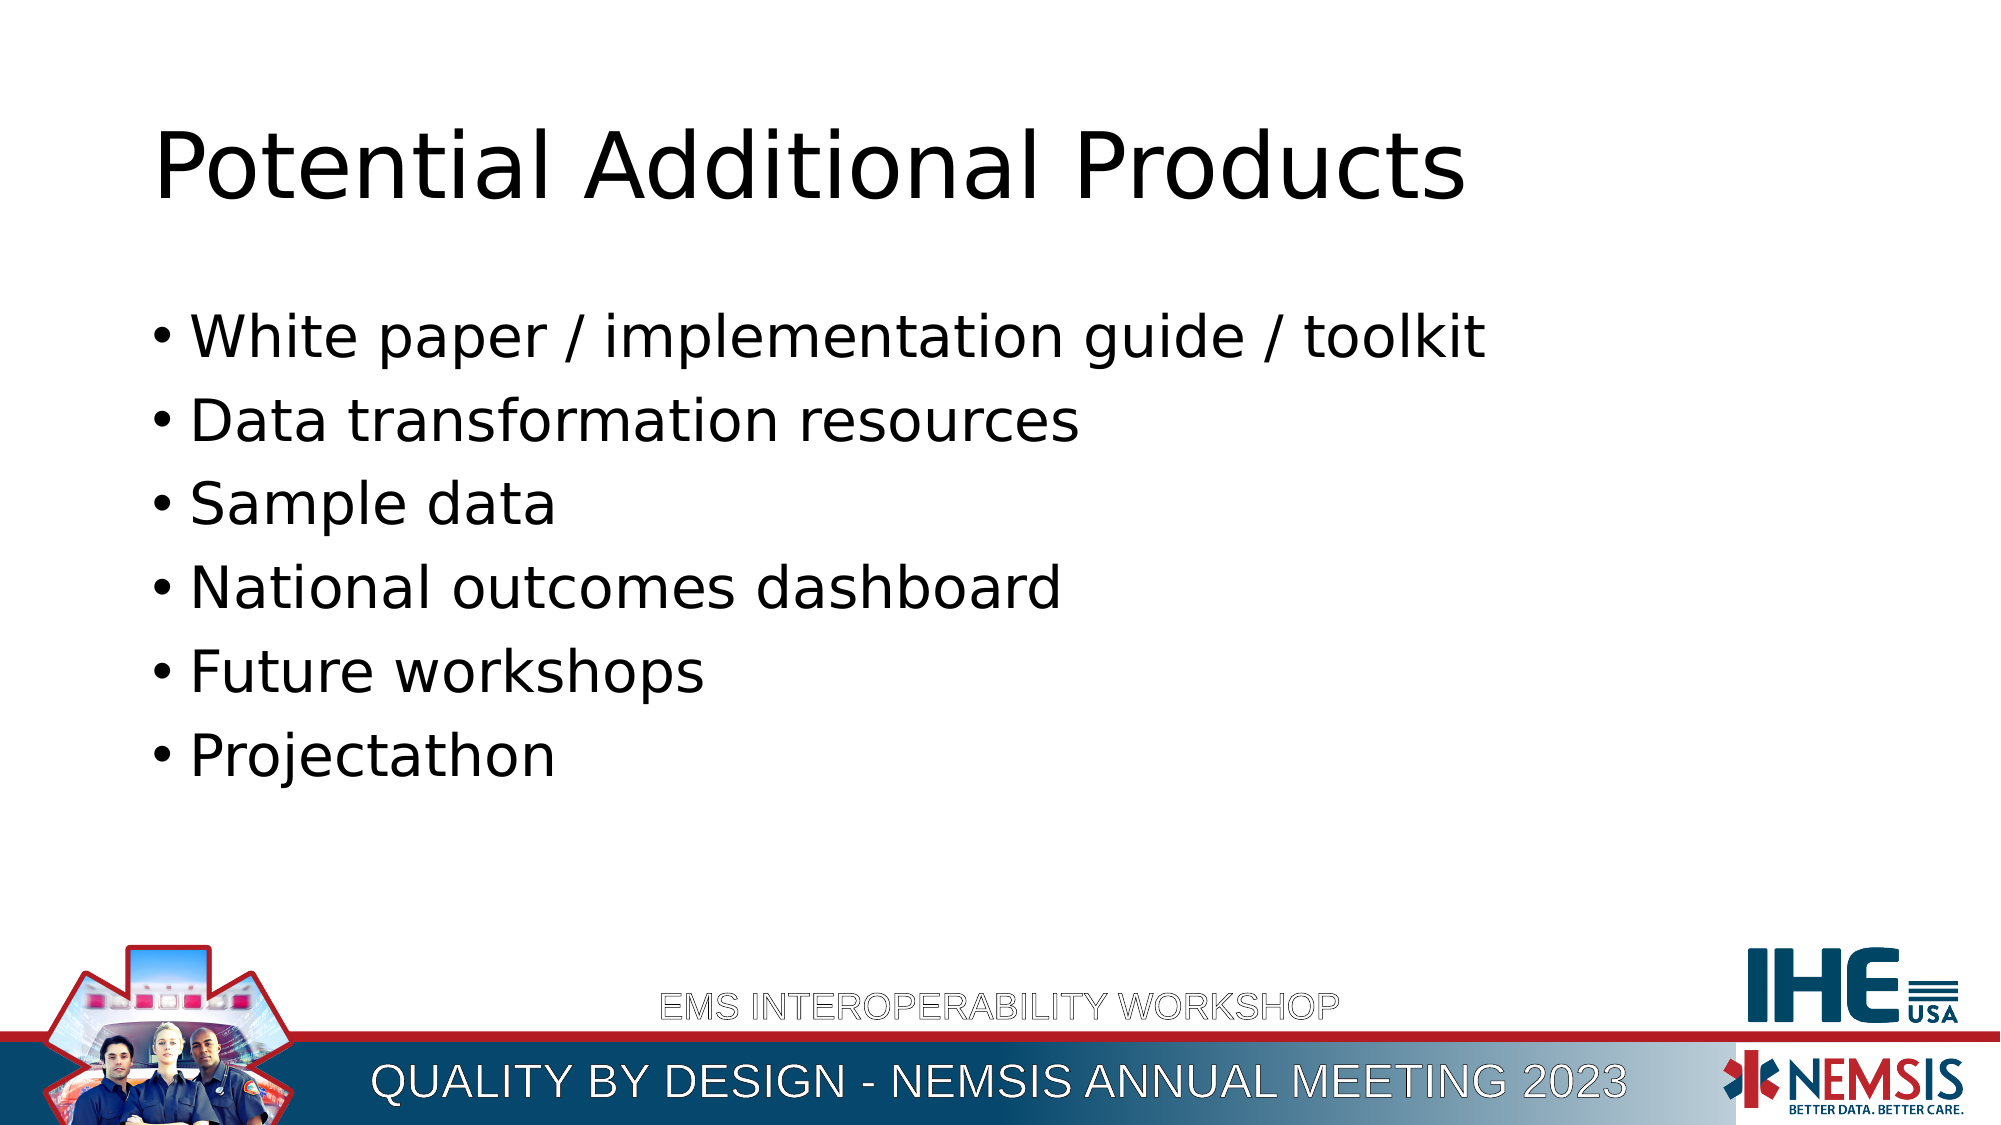

# Potential Additional Products
White paper / implementation guide / toolkit
Data transformation resources
Sample data
National outcomes dashboard
Future workshops
Projectathon